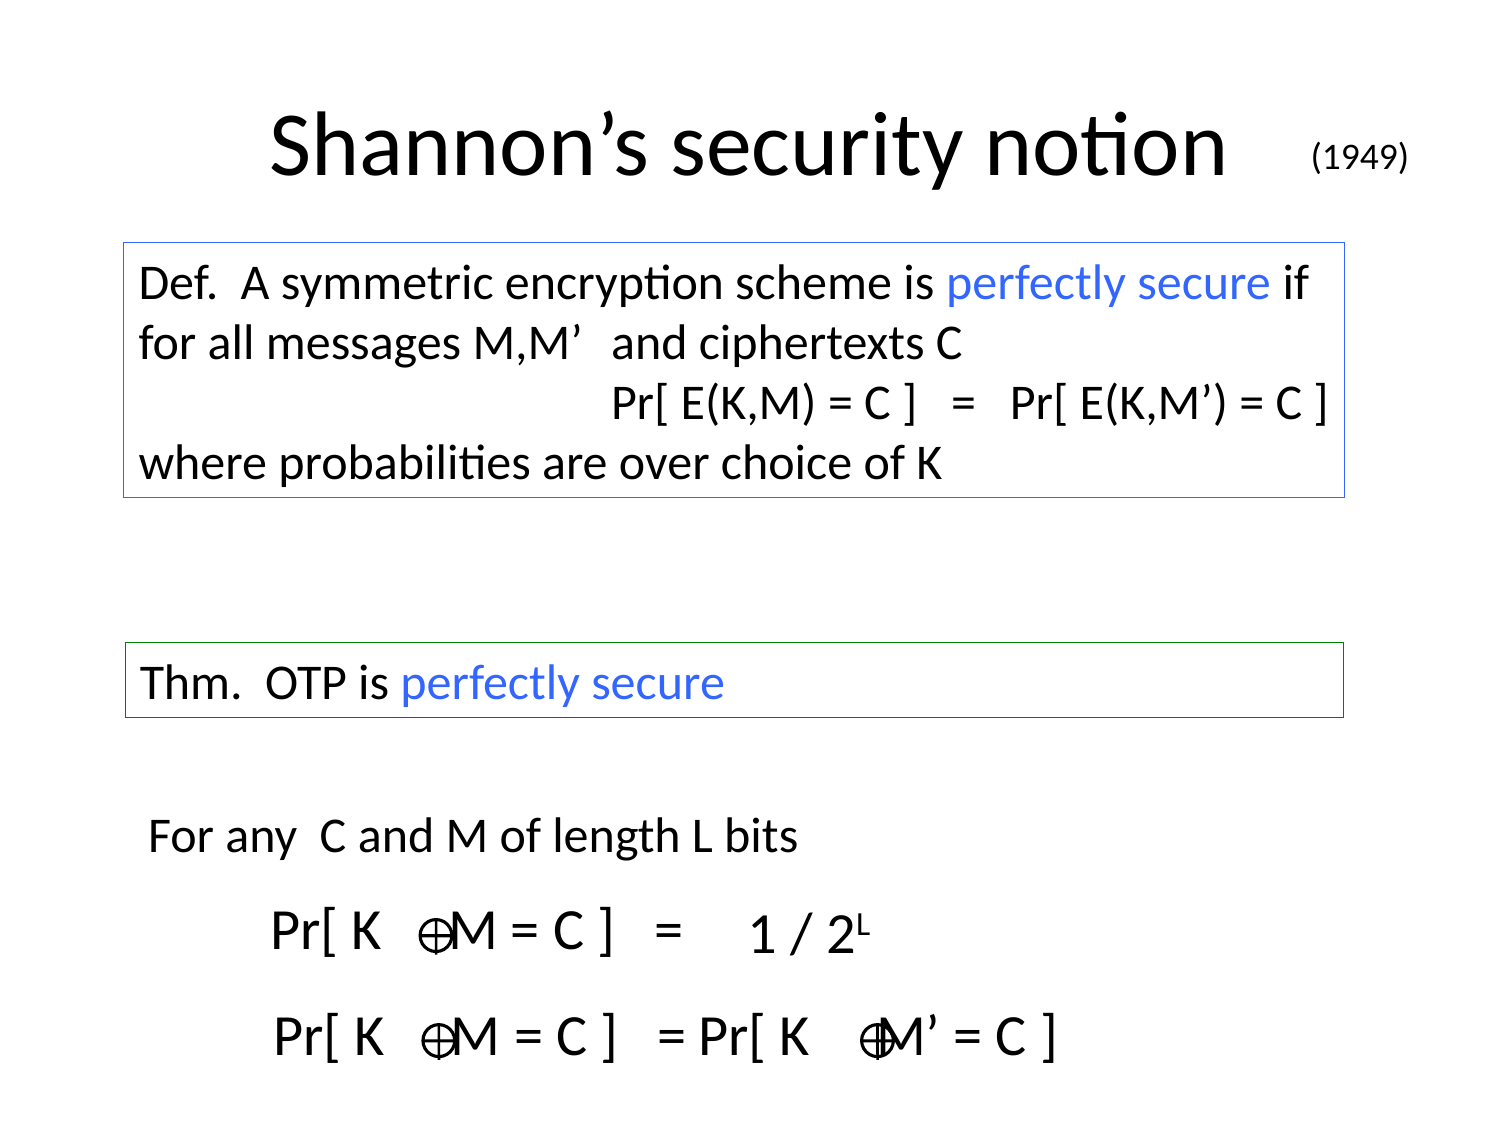

# Shannon’s security notion
(1949)
Def.  A symmetric encryption scheme is perfectly secure if
for all messages M,M’	  and ciphertexts C
			  Pr[ E(K,M) = C ]   =   Pr[ E(K,M’) = C ]
where probabilities are over choice of K
Thm.  OTP is perfectly secure
For any  C and M of length L bits
 Pr[ K     M = C ]   =
1 / 2L

 Pr[ K     M = C ]   =
 Pr[ K     M’ = C ]